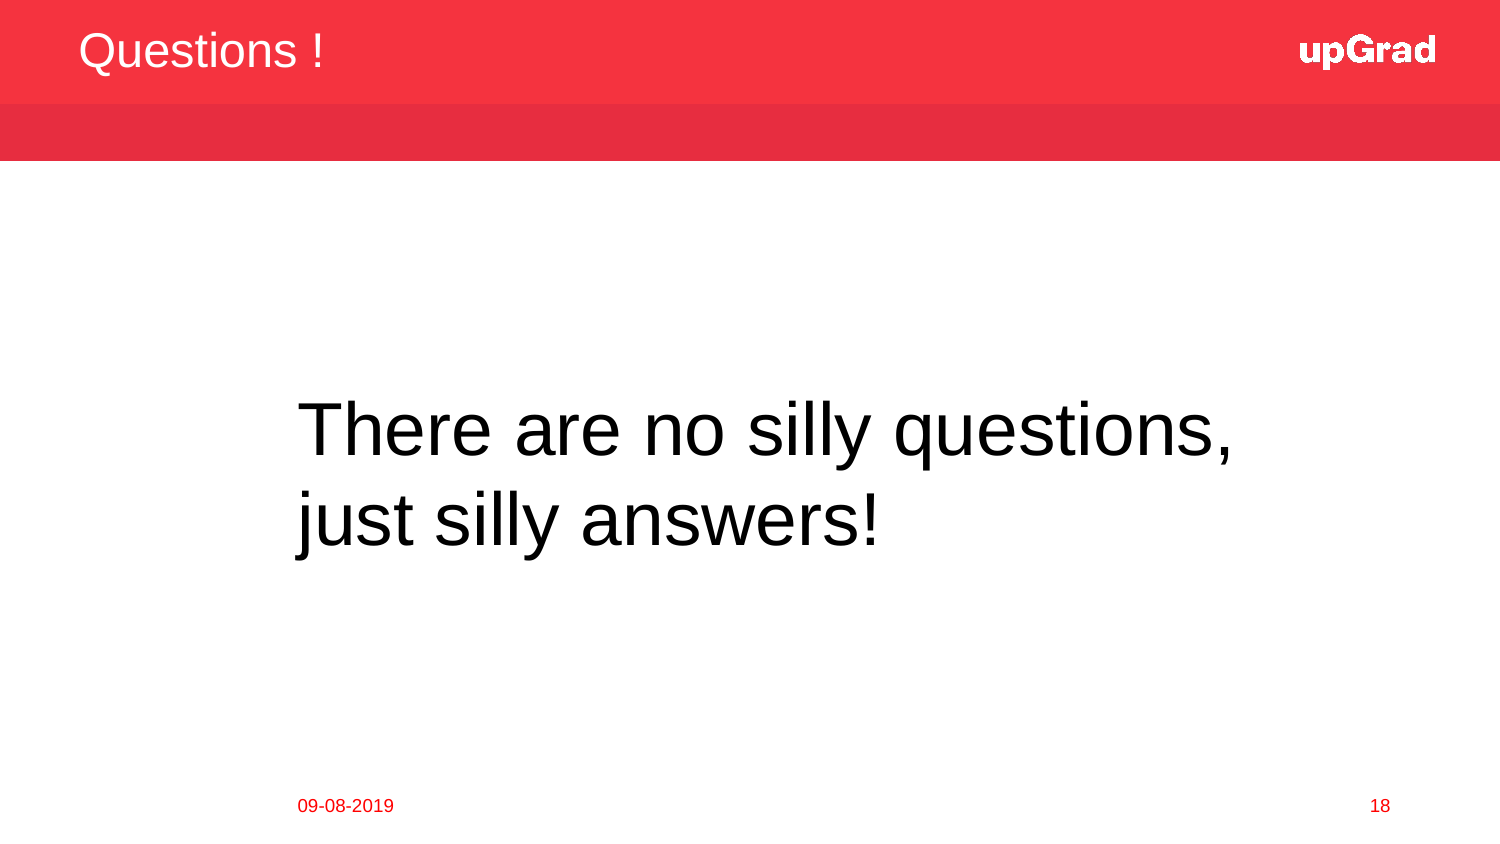

Questions !

There are no silly questions, just silly answers!
18
09-08-2019